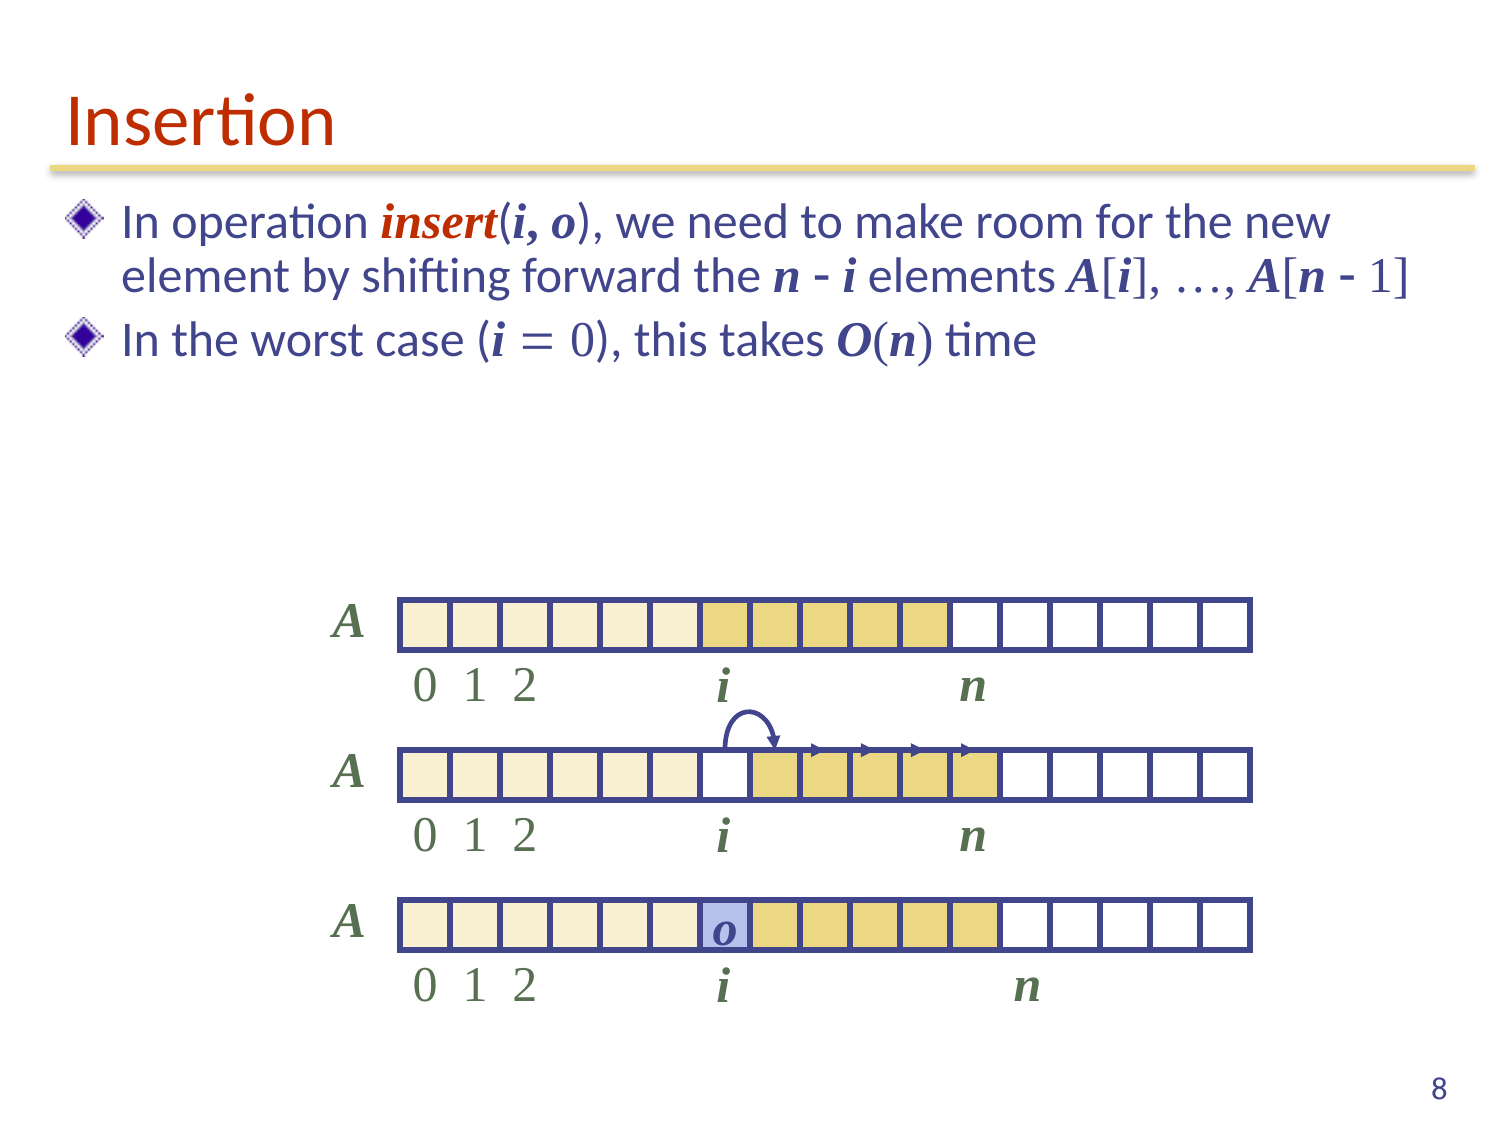

# Insertion
In operation insert(i, o), we need to make room for the new element by shifting forward the n − i elements A[i], …, A[n − 1]
In the worst case (i = 0), this takes O(n) time
A

0
1
2
n
i
A

0
1
2
n
i
A

o

0
1
2
n
i
8